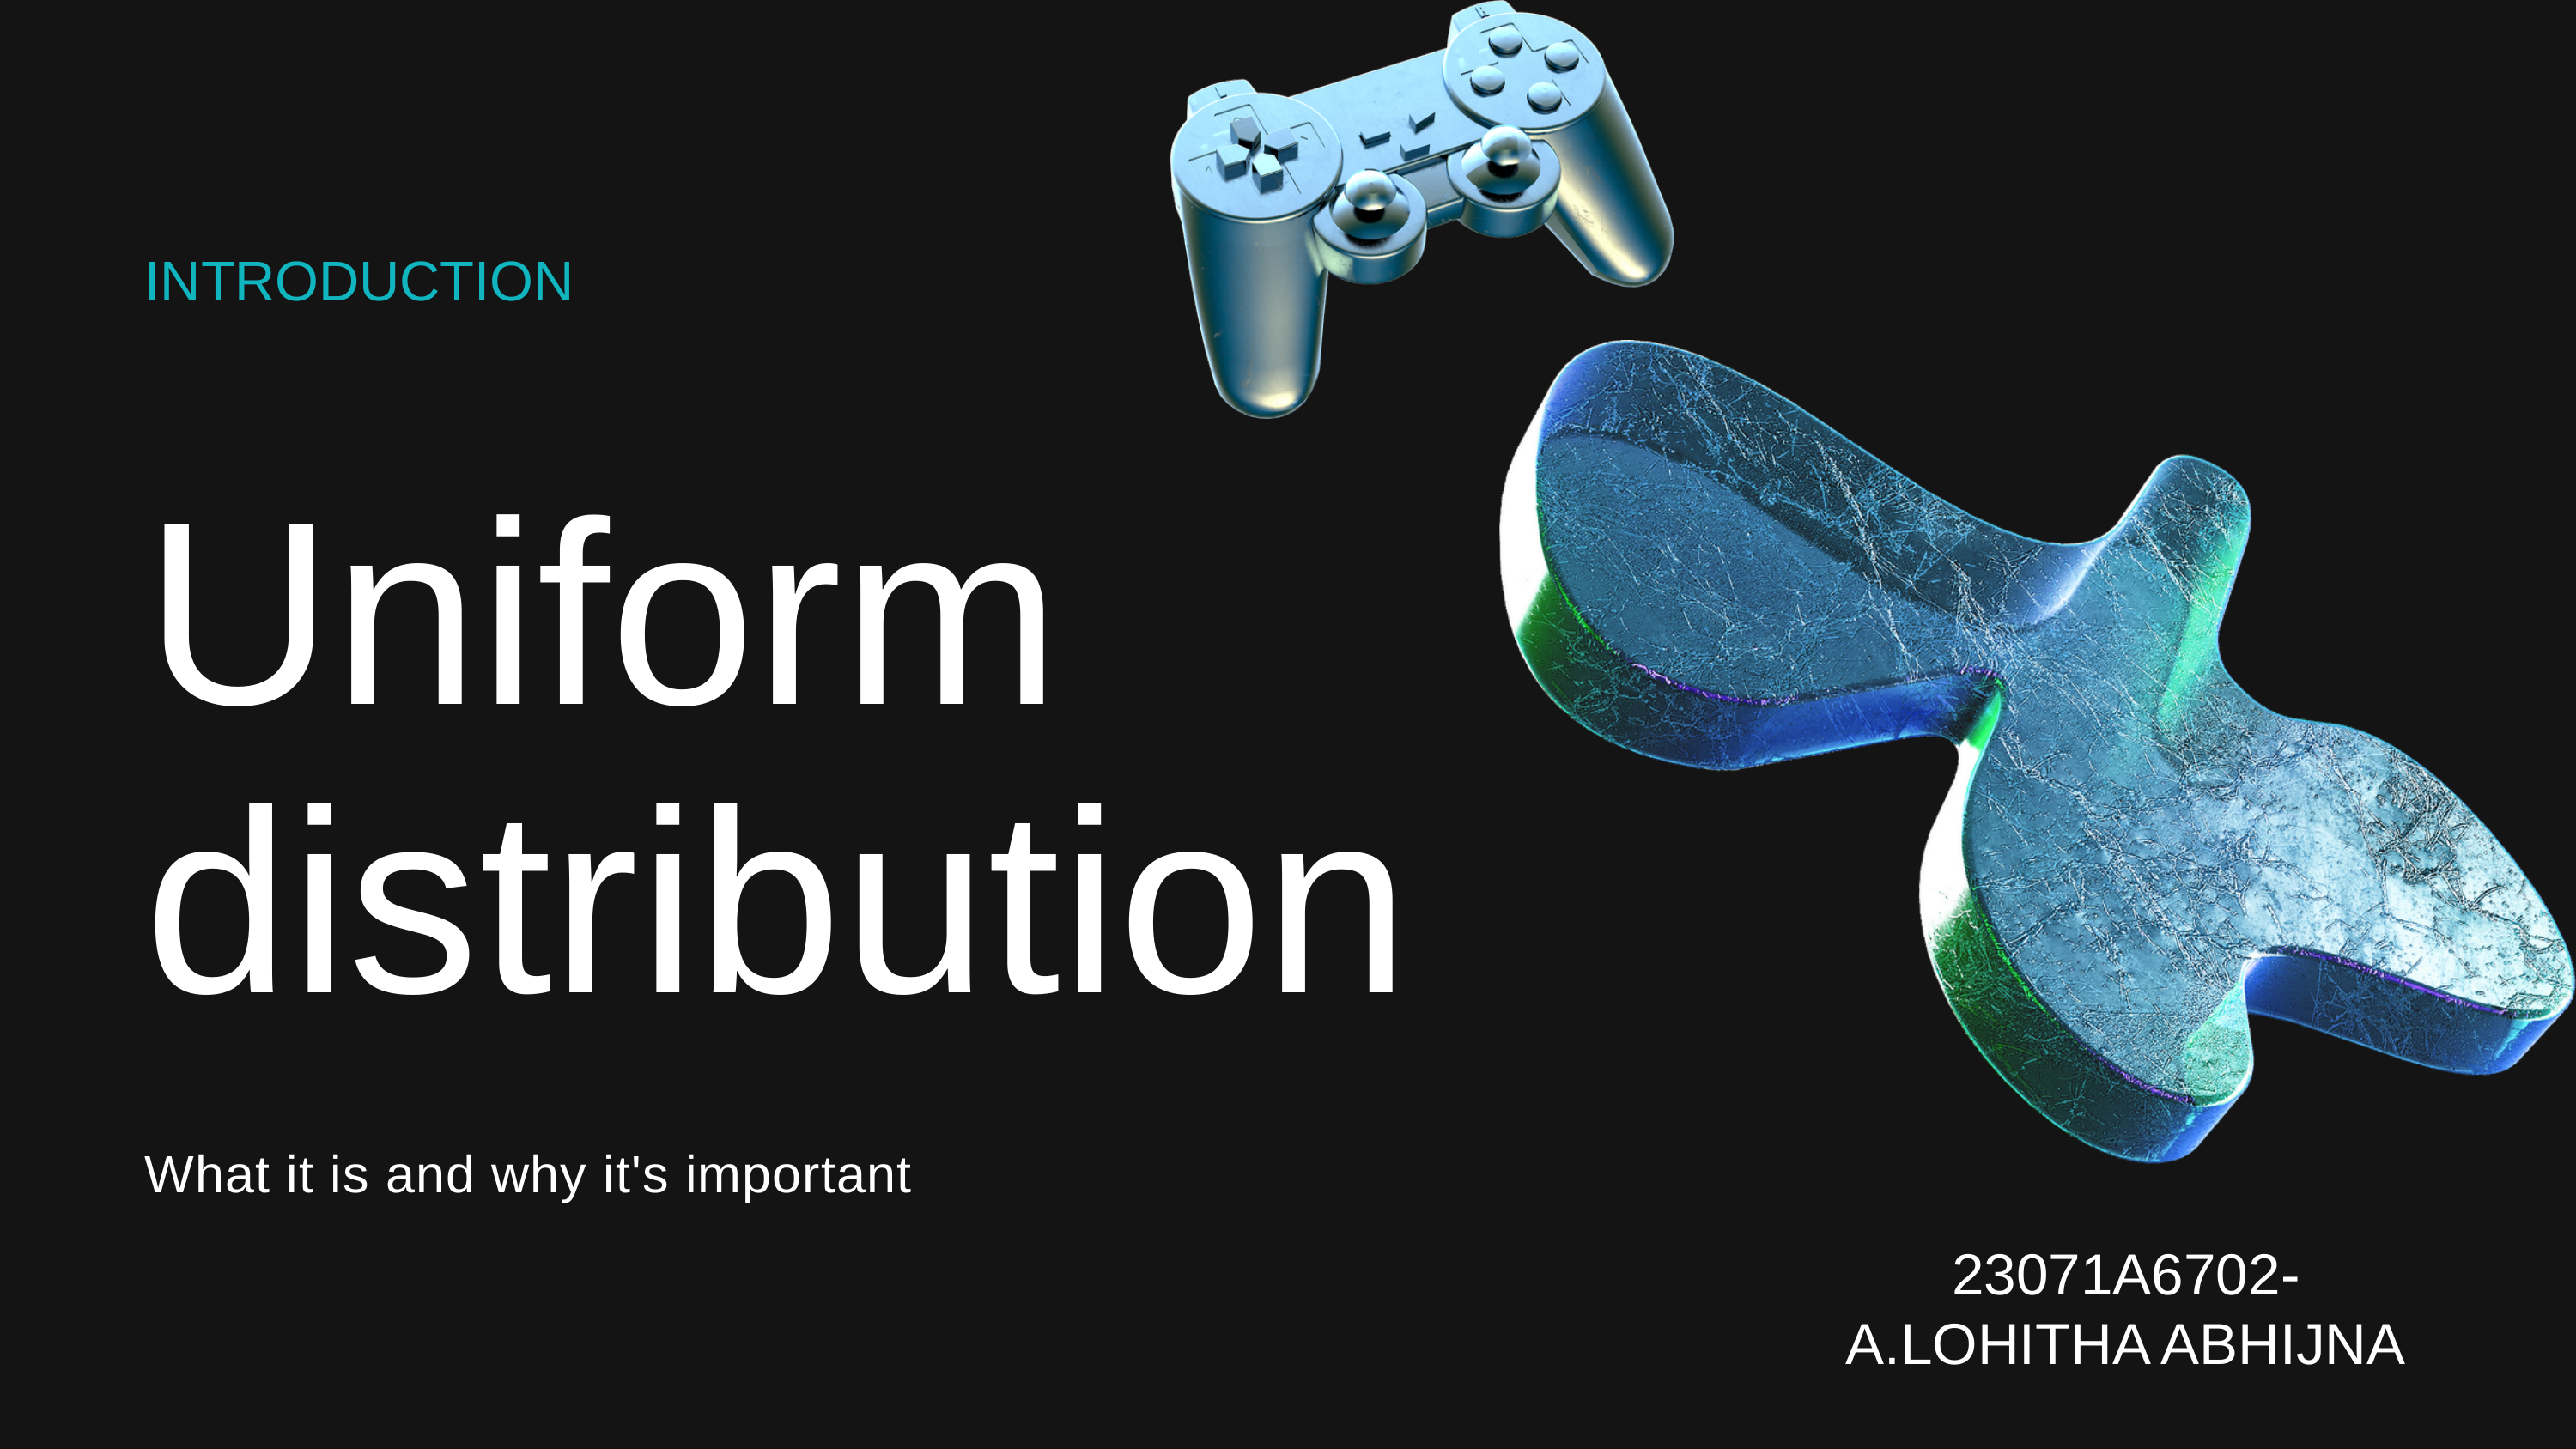

INTRODUCTION
Uniform distribution
What it is and why it's important

23071A6702- A.LOHITHA ABHIJNA